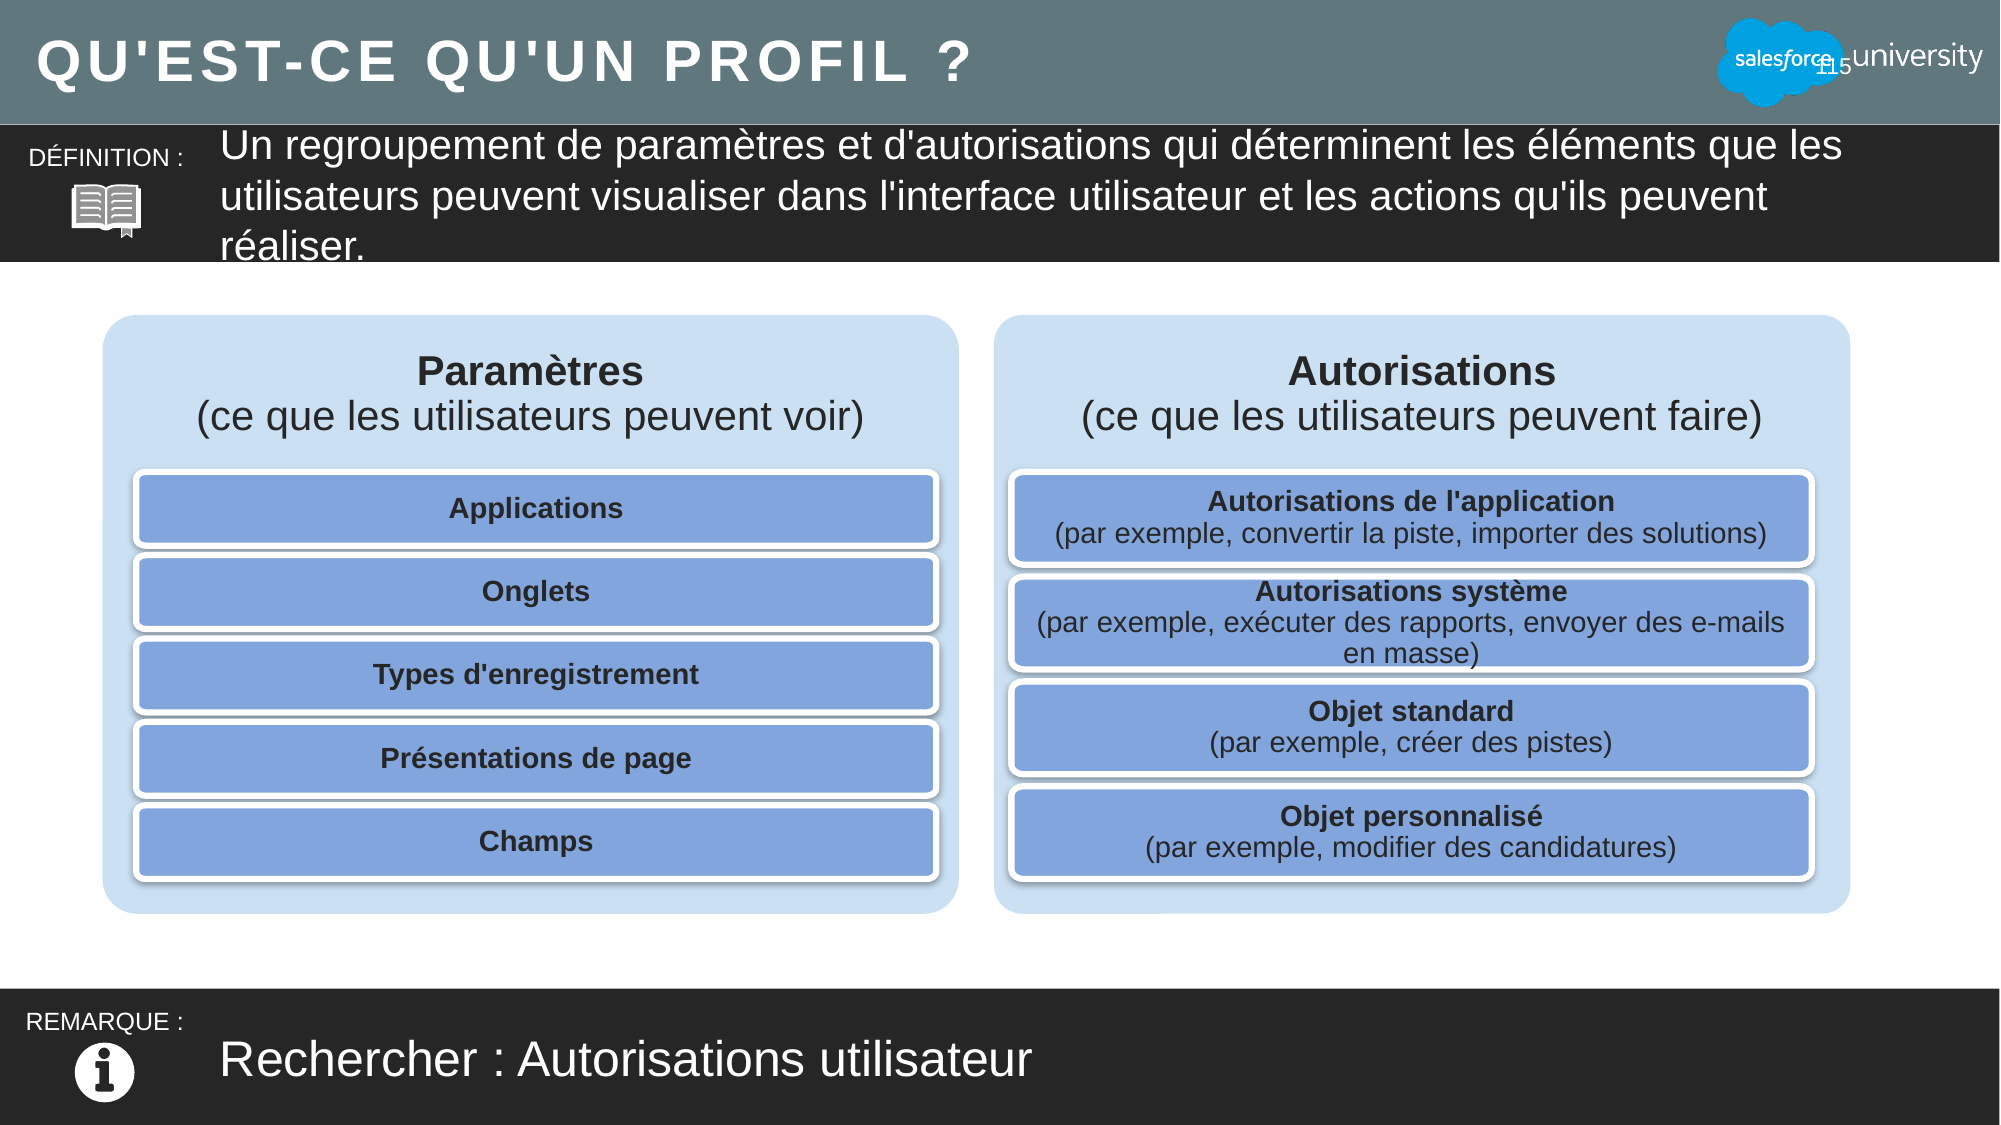

# Qu'est-ce qu'un profil ?
115
Un regroupement de paramètres et d'autorisations qui déterminent les éléments que les utilisateurs peuvent visualiser dans l'interface utilisateur et les actions qu'ils peuvent réaliser.
DÉFINITION :

Paramètres
(ce que les utilisateurs peuvent voir)
Autorisations
(ce que les utilisateurs peuvent faire)
Autorisations de l'application
(par exemple, convertir la piste, importer des solutions)
Applications
Onglets
Autorisations système
(par exemple, exécuter des rapports, envoyer des e-mails en masse)
Types d'enregistrement
Objet standard
(par exemple, créer des pistes)
Présentations de page
Objet personnalisé
(par exemple, modifier des candidatures)
Champs
Rechercher : Autorisations utilisateur
REMARQUE :